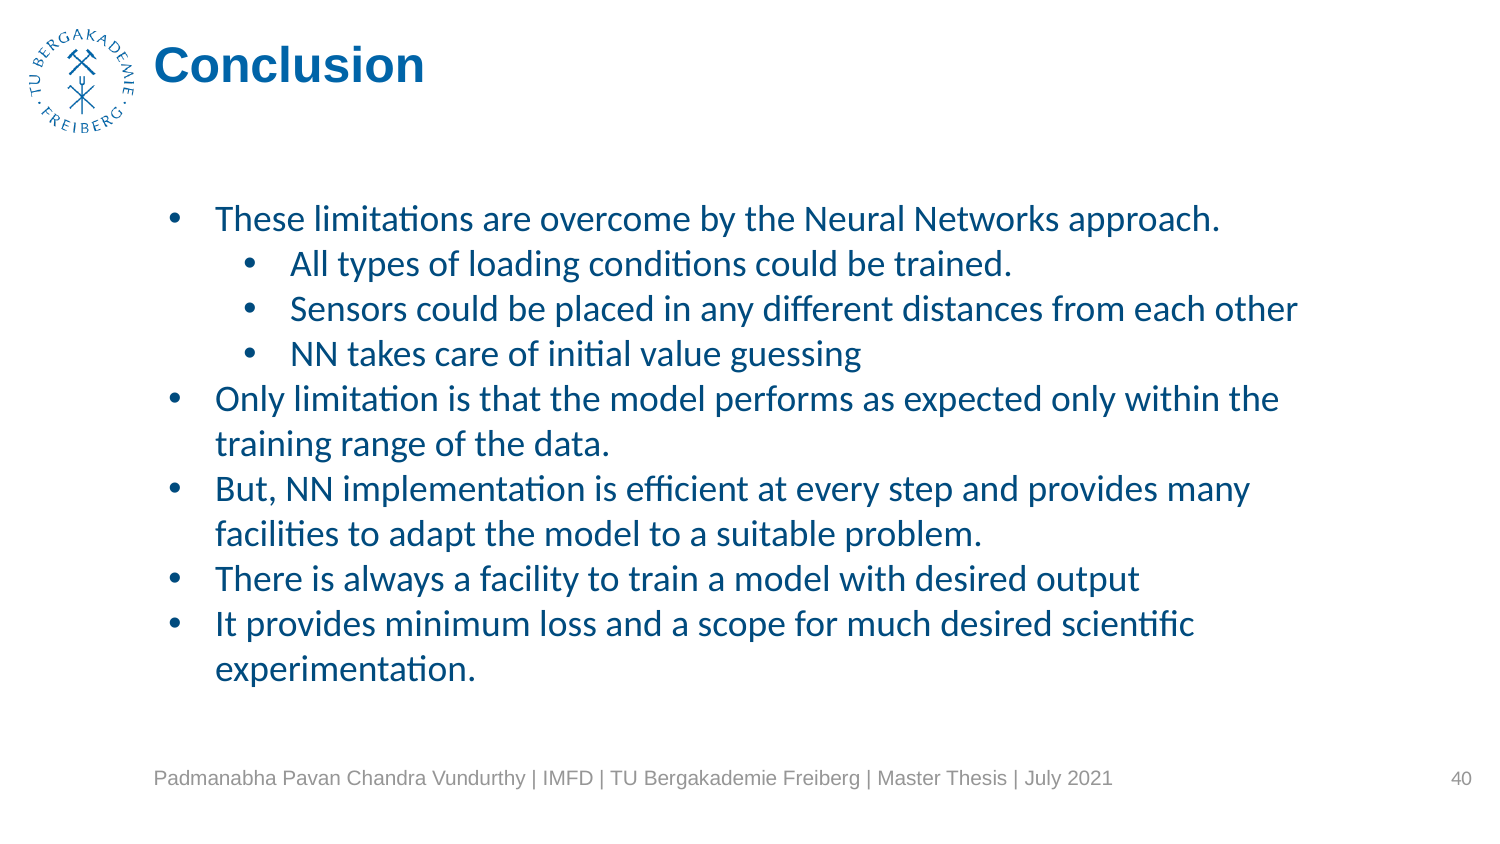

Conclusion
These limitations are overcome by the Neural Networks approach.
All types of loading conditions could be trained.
Sensors could be placed in any different distances from each other
NN takes care of initial value guessing
Only limitation is that the model performs as expected only within the training range of the data.
But, NN implementation is efficient at every step and provides many facilities to adapt the model to a suitable problem.
There is always a facility to train a model with desired output
It provides minimum loss and a scope for much desired scientific experimentation.

Padmanabha Pavan Chandra Vundurthy | IMFD | TU Bergakademie Freiberg | Master Thesis | July 2021
40